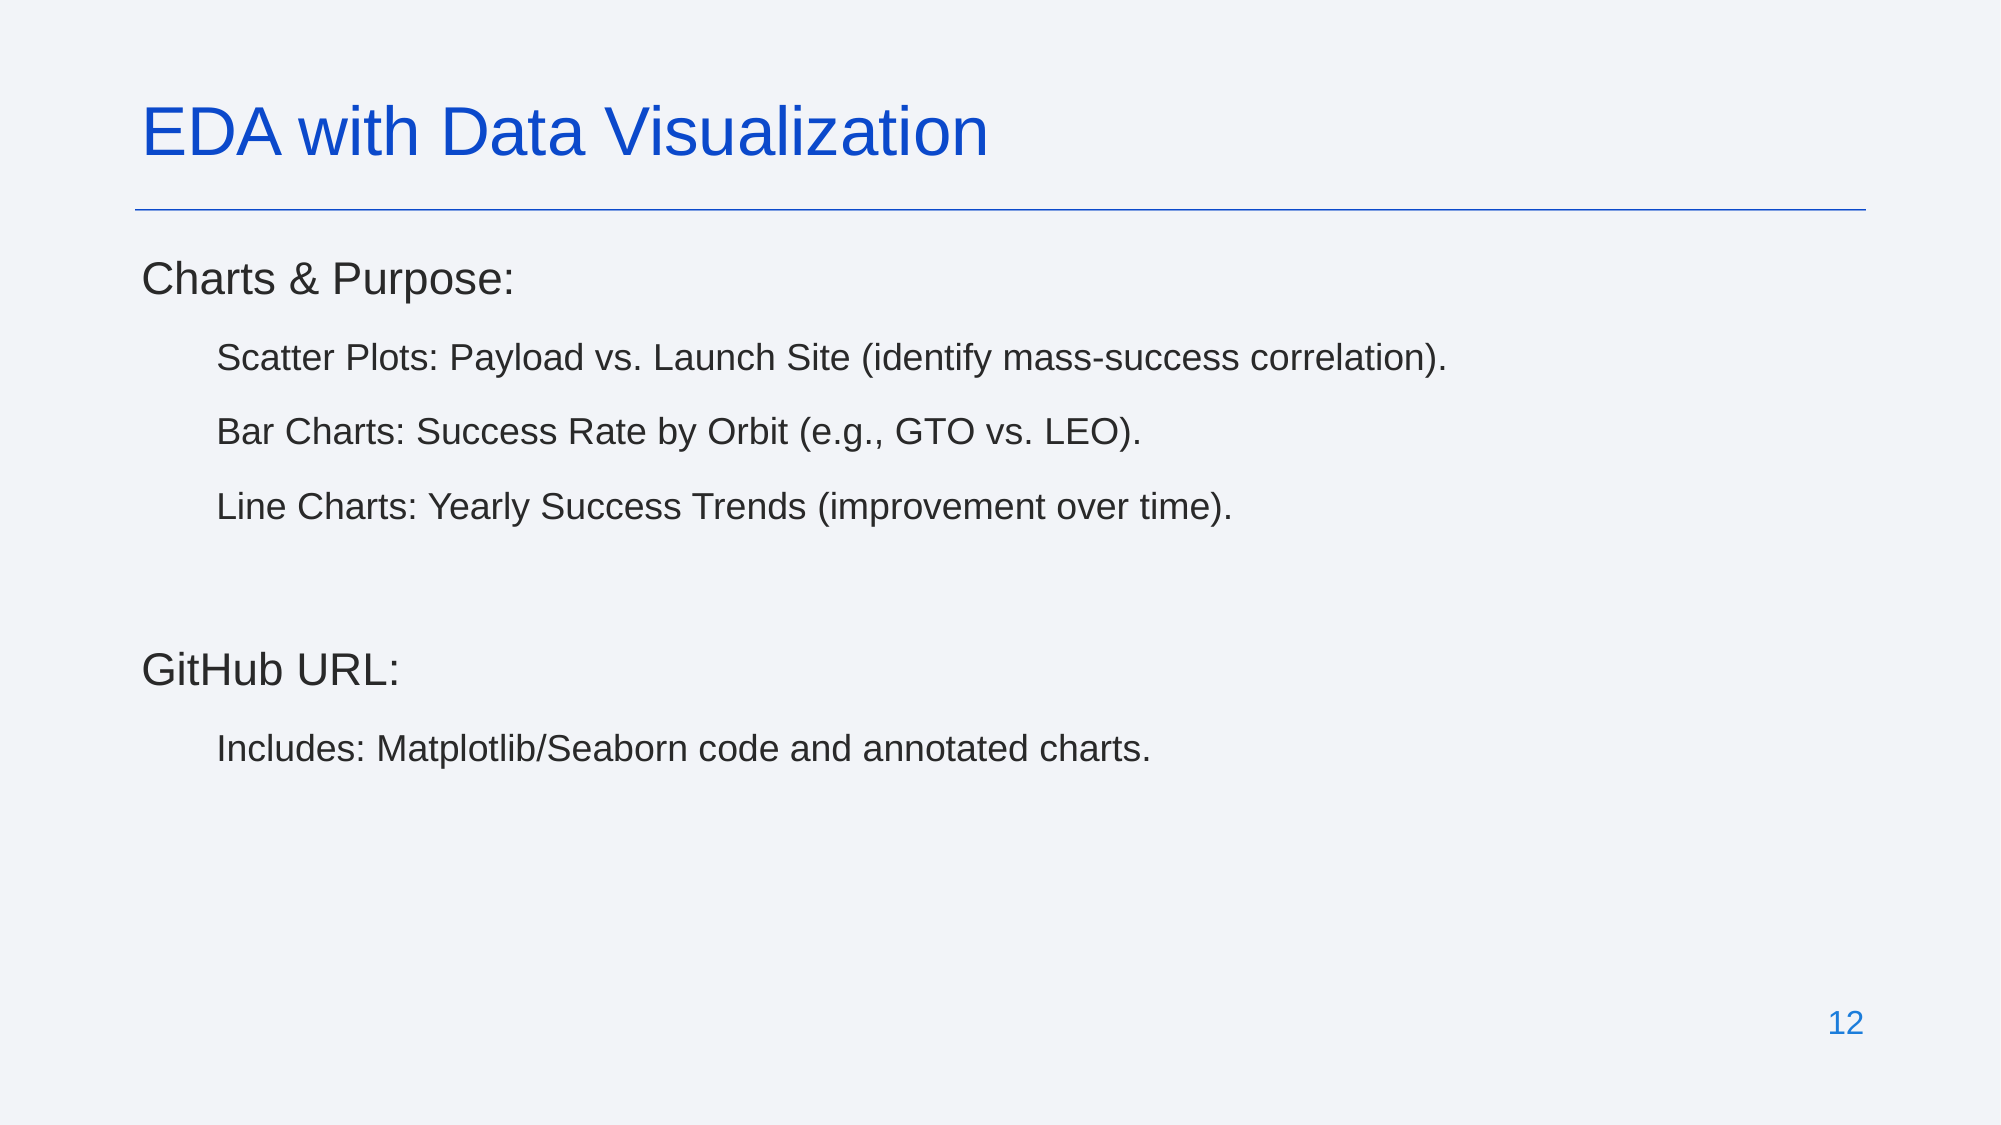

EDA with Data Visualization
Charts & Purpose:
Scatter Plots: Payload vs. Launch Site (identify mass-success correlation).
Bar Charts: Success Rate by Orbit (e.g., GTO vs. LEO).
Line Charts: Yearly Success Trends (improvement over time).

GitHub URL:
Includes: Matplotlib/Seaborn code and annotated charts.
12